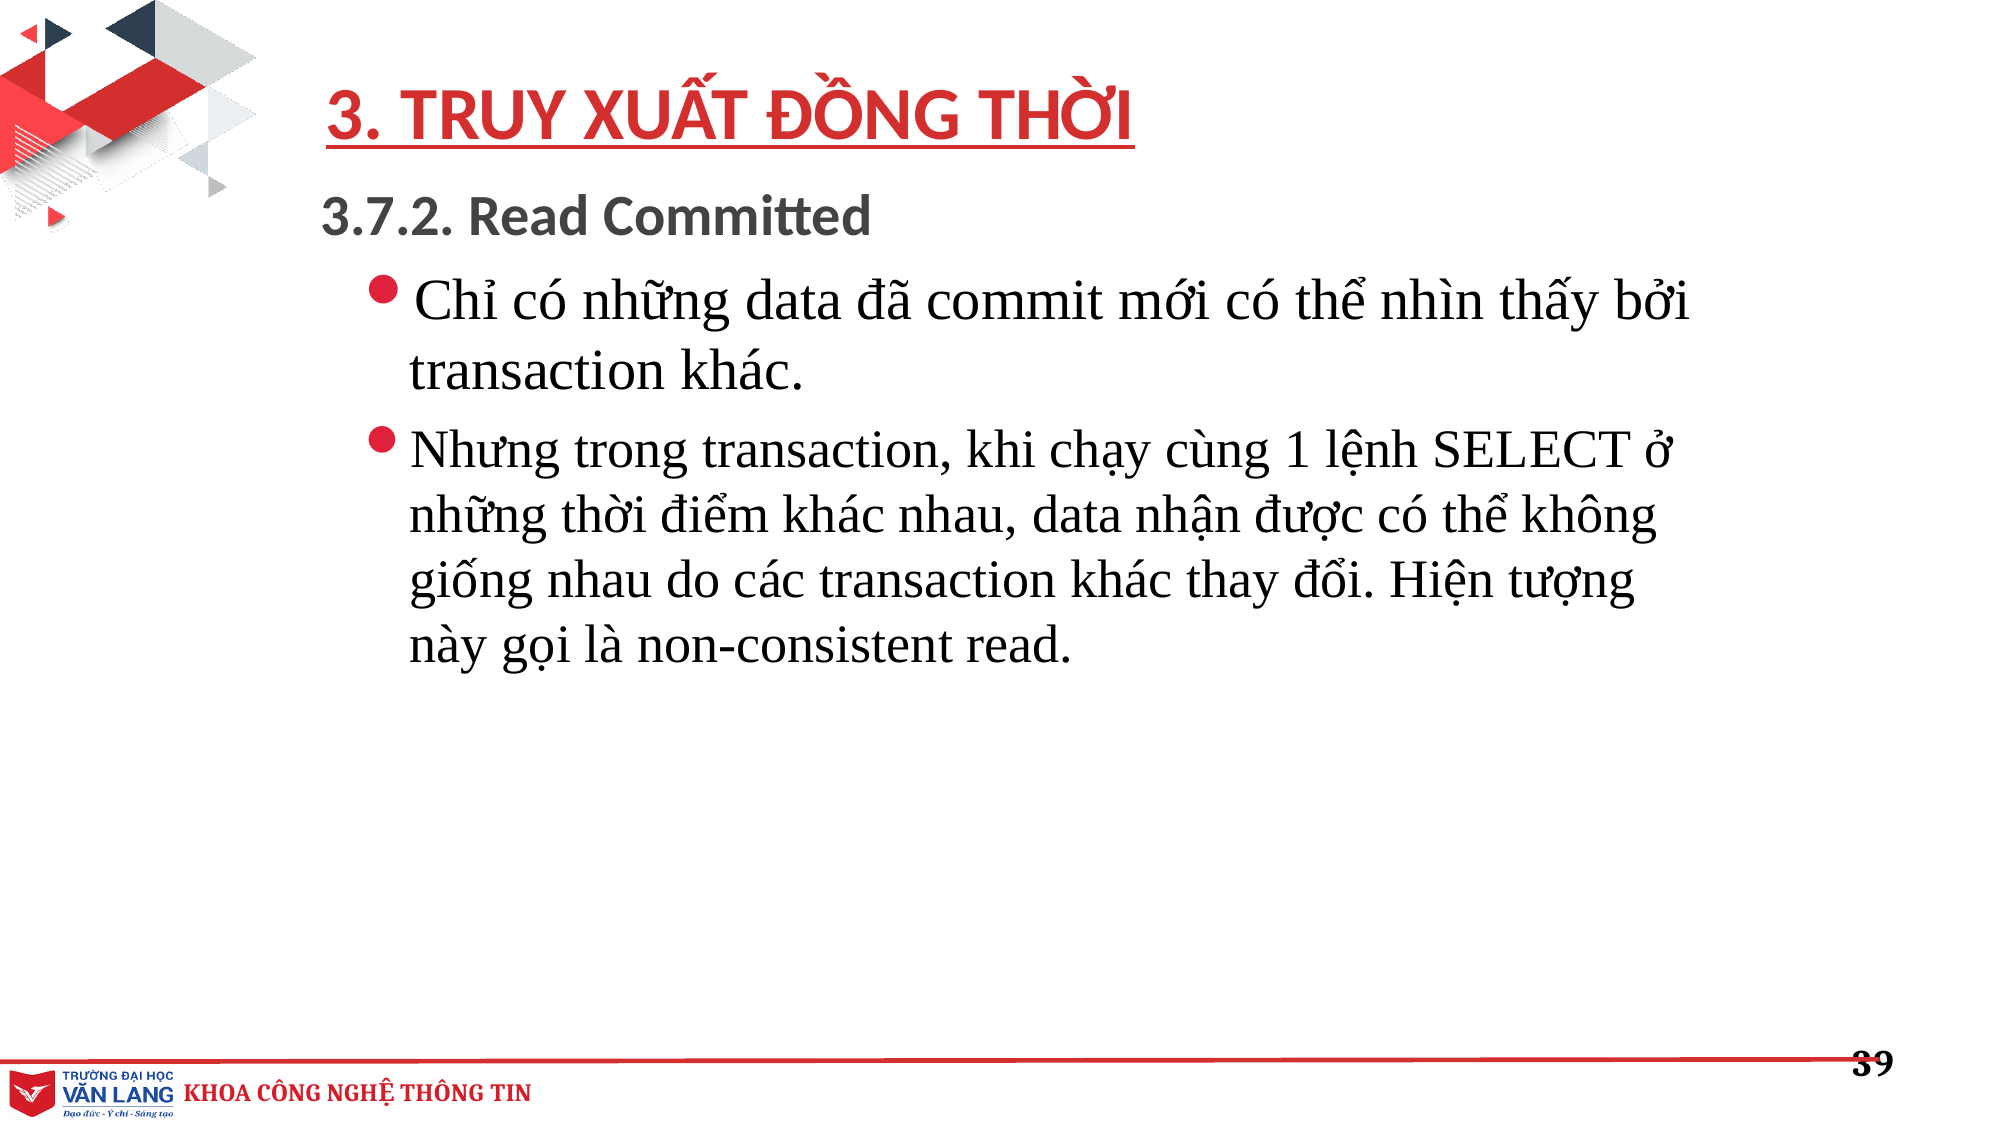

3. TRUY XUẤT ĐỒNG THỜI

3.7.2. Read Committed
Chỉ có những data đã commit mới có thể nhìn thấy bởi transaction khác.
Nhưng trong transaction, khi chạy cùng 1 lệnh SELECT ở những thời điểm khác nhau, data nhận được có thể không giống nhau do các transaction khác thay đổi. Hiện tượng
này gọi là non-consistent read.